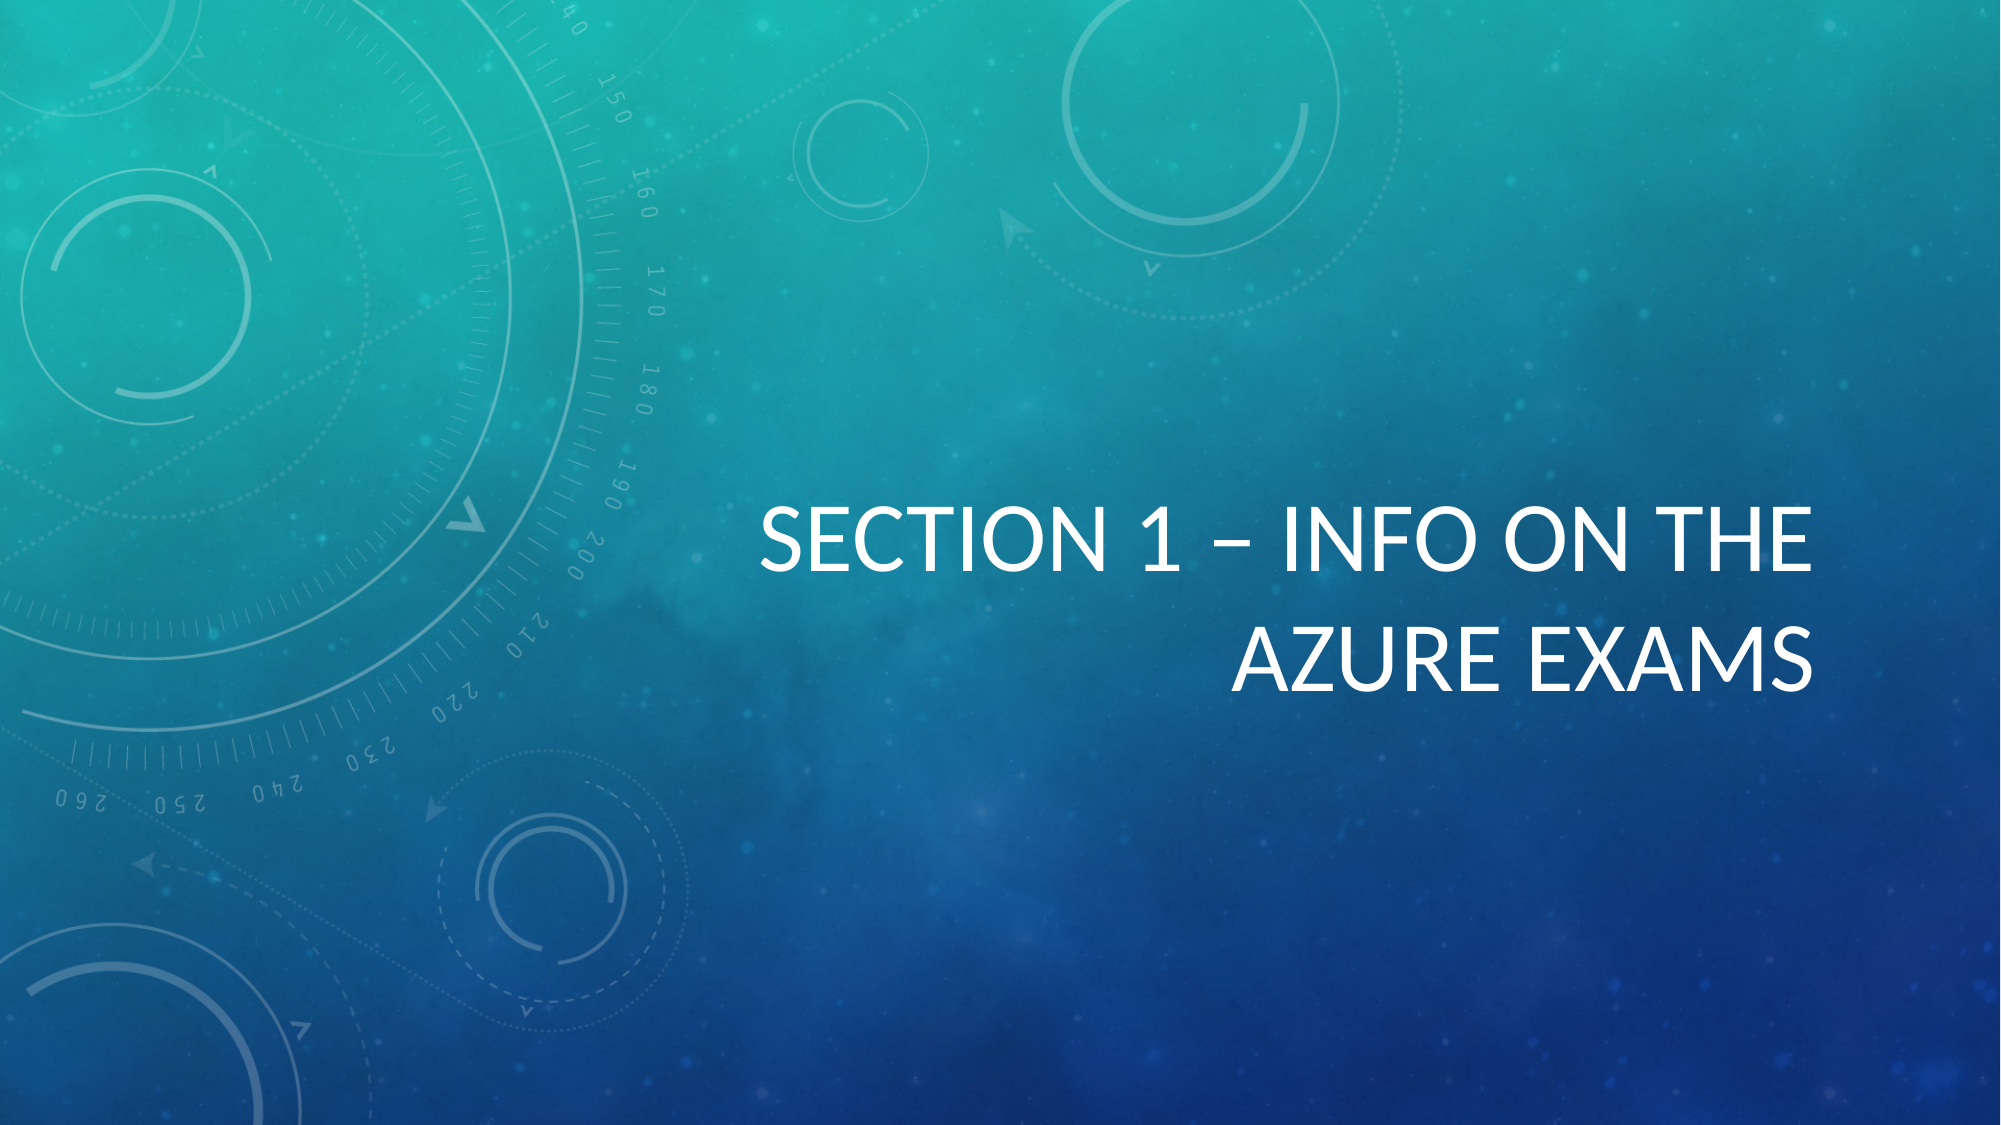

# Section 1 – Info on the Azure Exams